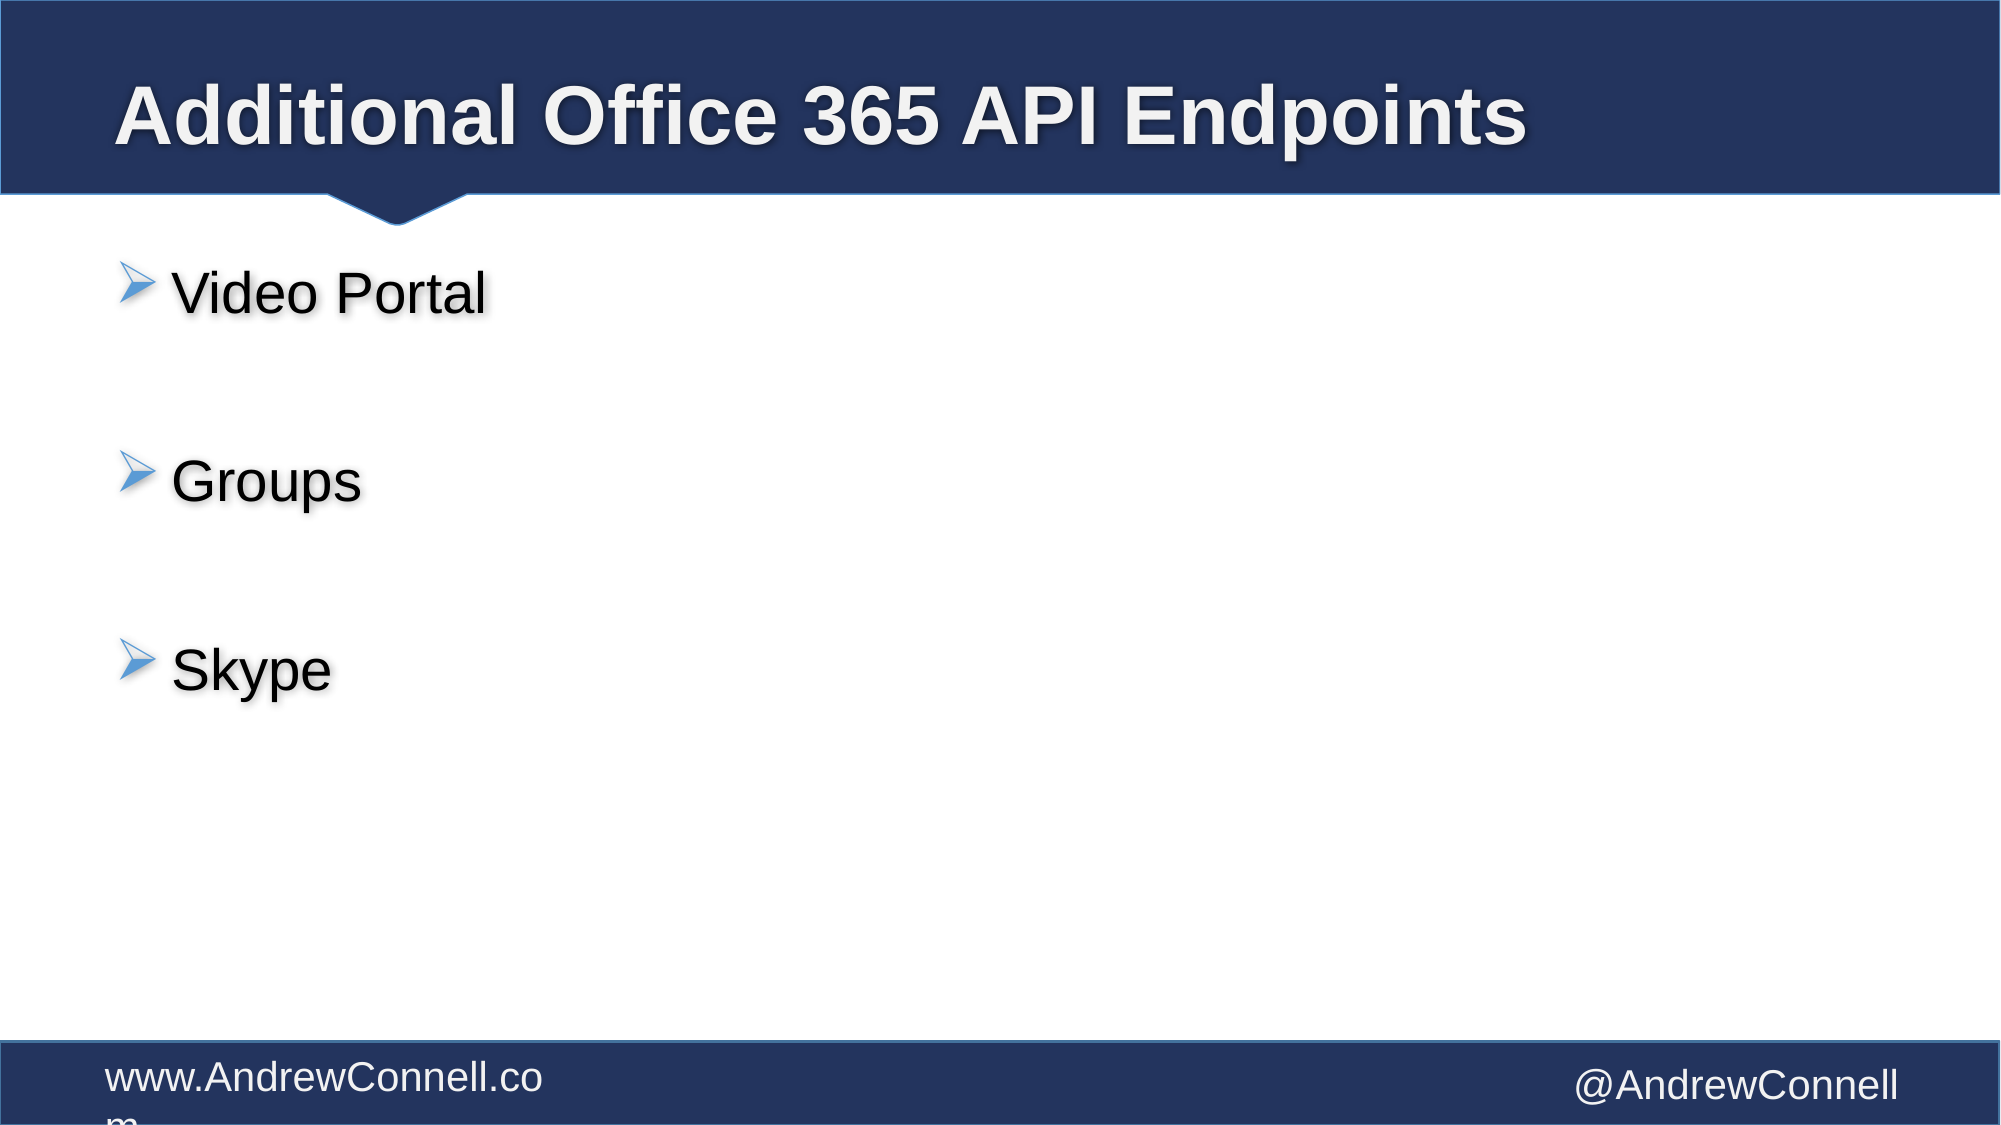

# Additional Office 365 API Endpoints
Video Portal

Groups

Skype